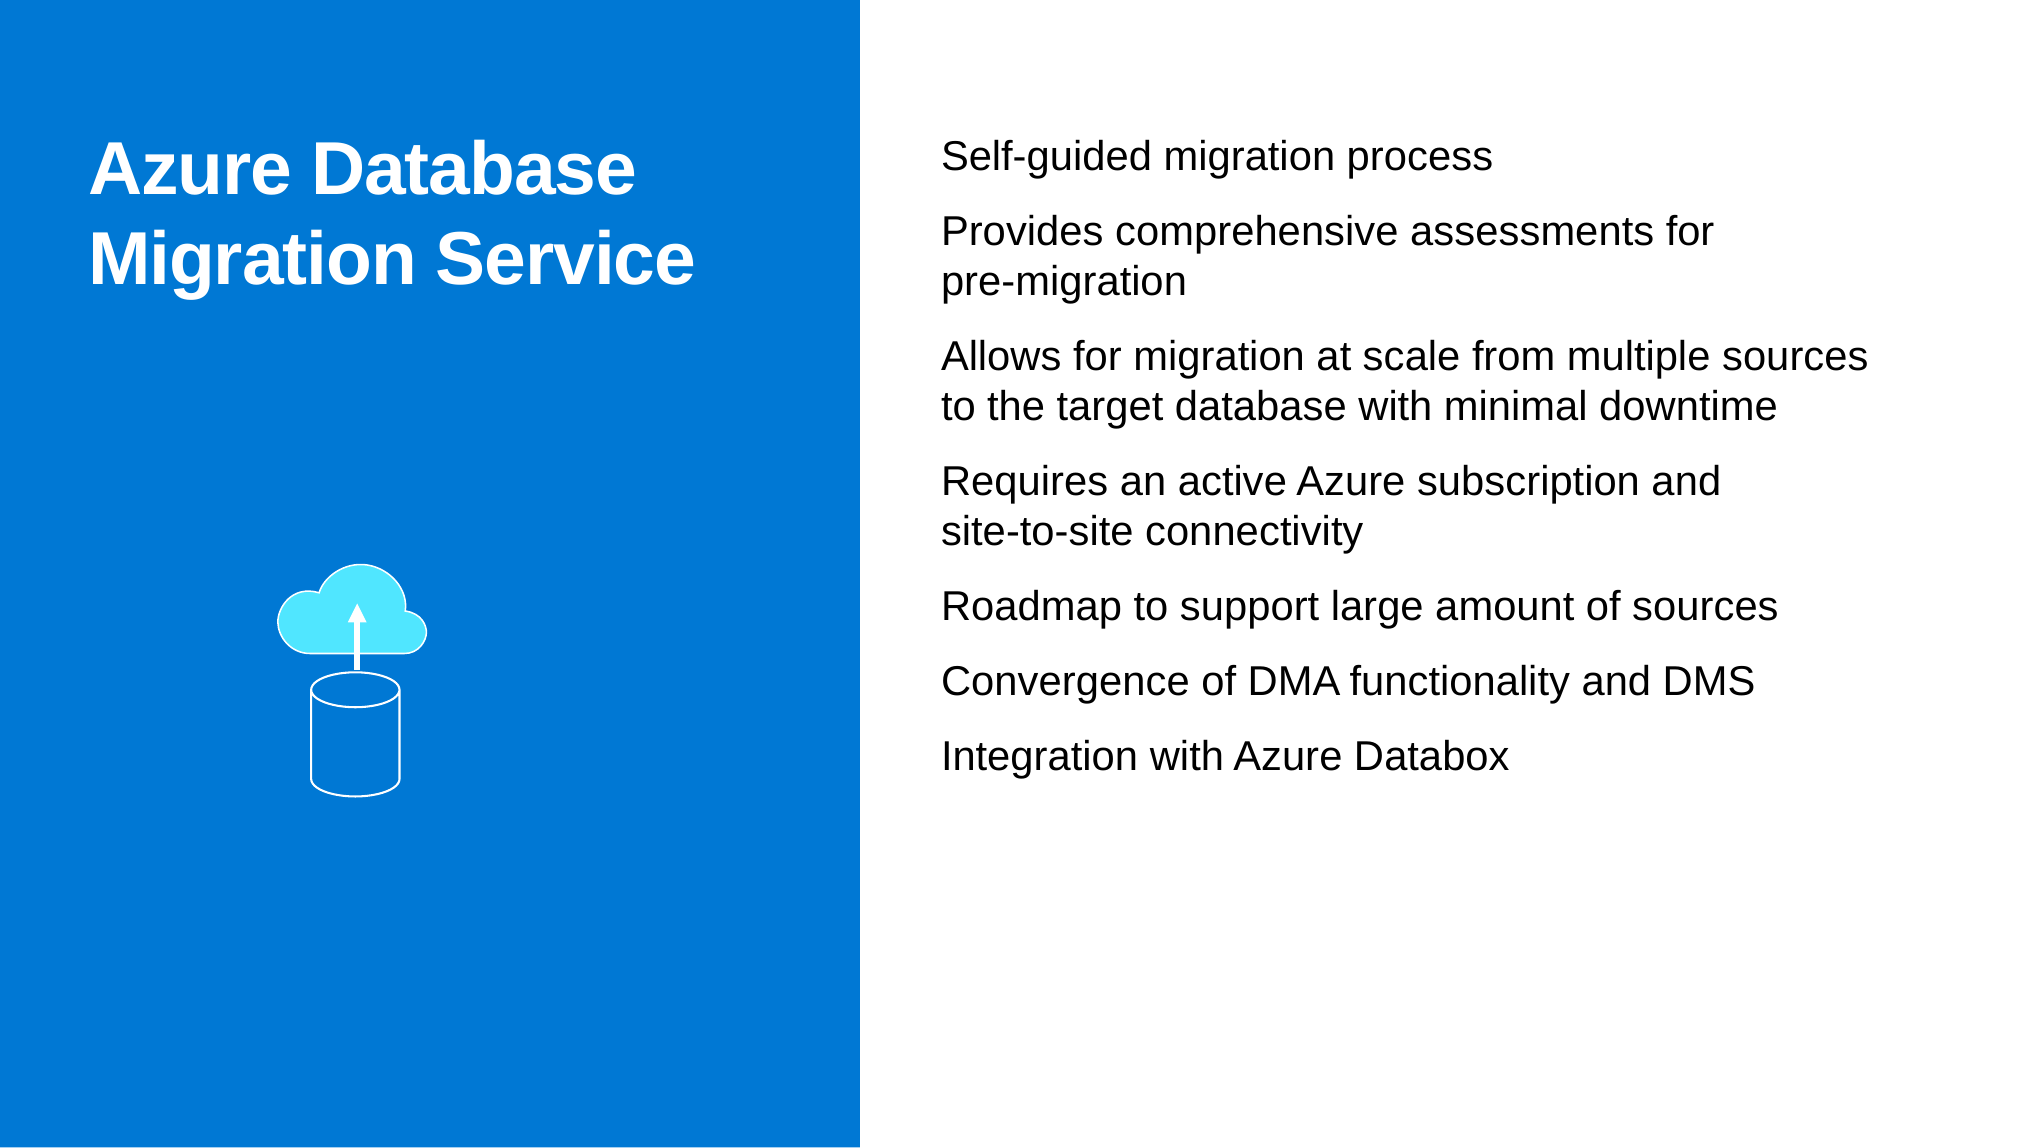

# Azure Database Migration Service
Self-guided migration process
Provides comprehensive assessments for
pre-migration
Allows for migration at scale from multiple sources
to the target database with minimal downtime
Requires an active Azure subscription and
site-to-site connectivity
Roadmap to support large amount of sources
Convergence of DMA functionality and DMS
Integration with Azure Databox